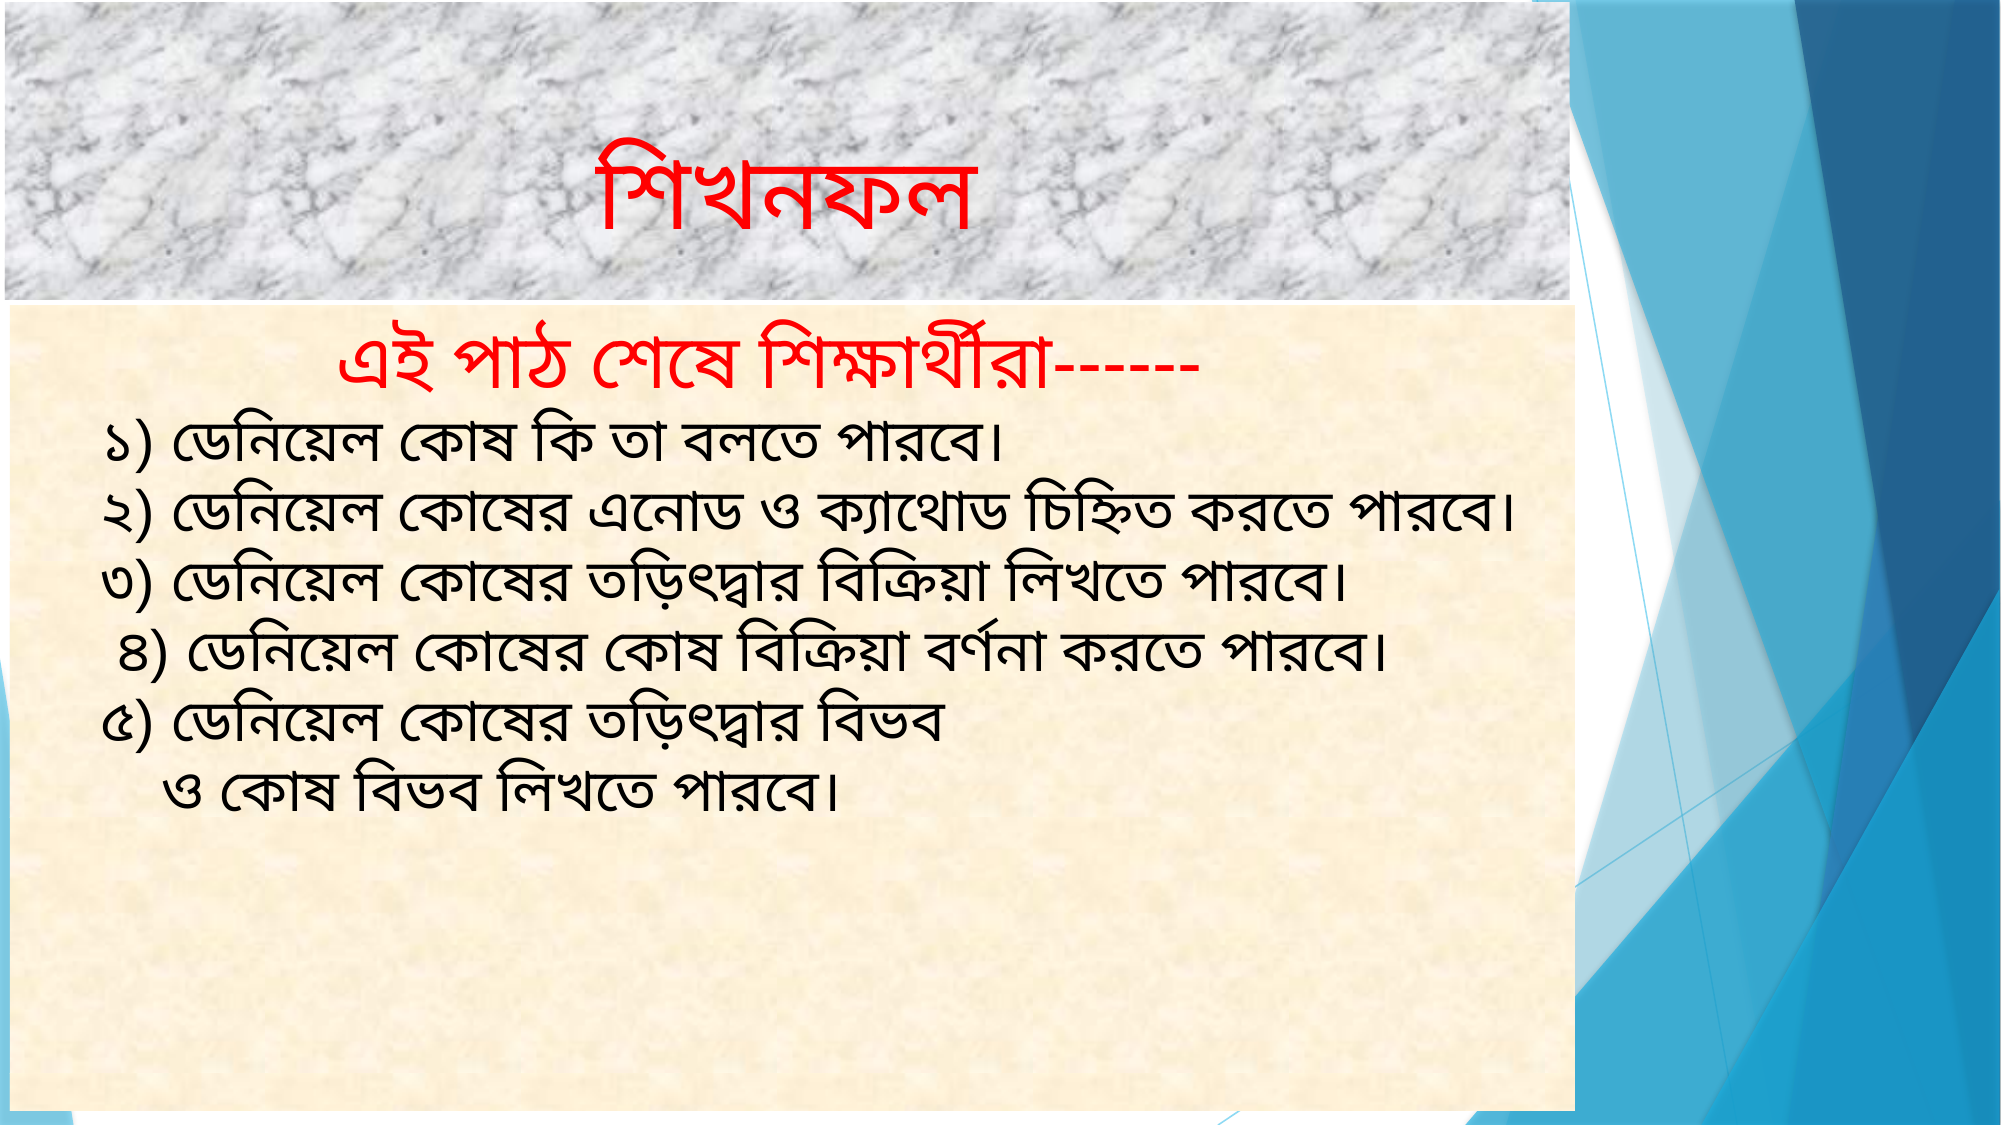

# শিখনফল
                এই পাঠ শেষে শিক্ষার্থীরা------
     ১) ডেনিয়েল কোষ কি তা বলতে পারবে।
     ২) ডেনিয়েল কোষের এনোড ও ক্যাথোড চিহ্নিত করতে পারবে।
     ৩) ডেনিয়েল কোষের তড়িৎদ্বার বিক্রিয়া লিখতে পারবে।
      ৪) ডেনিয়েল কোষের কোষ বিক্রিয়া বর্ণনা করতে পারবে।
     ৫) ডেনিয়েল কোষের তড়িৎদ্বার বিভব
         ও কোষ বিভব লিখতে পারবে।